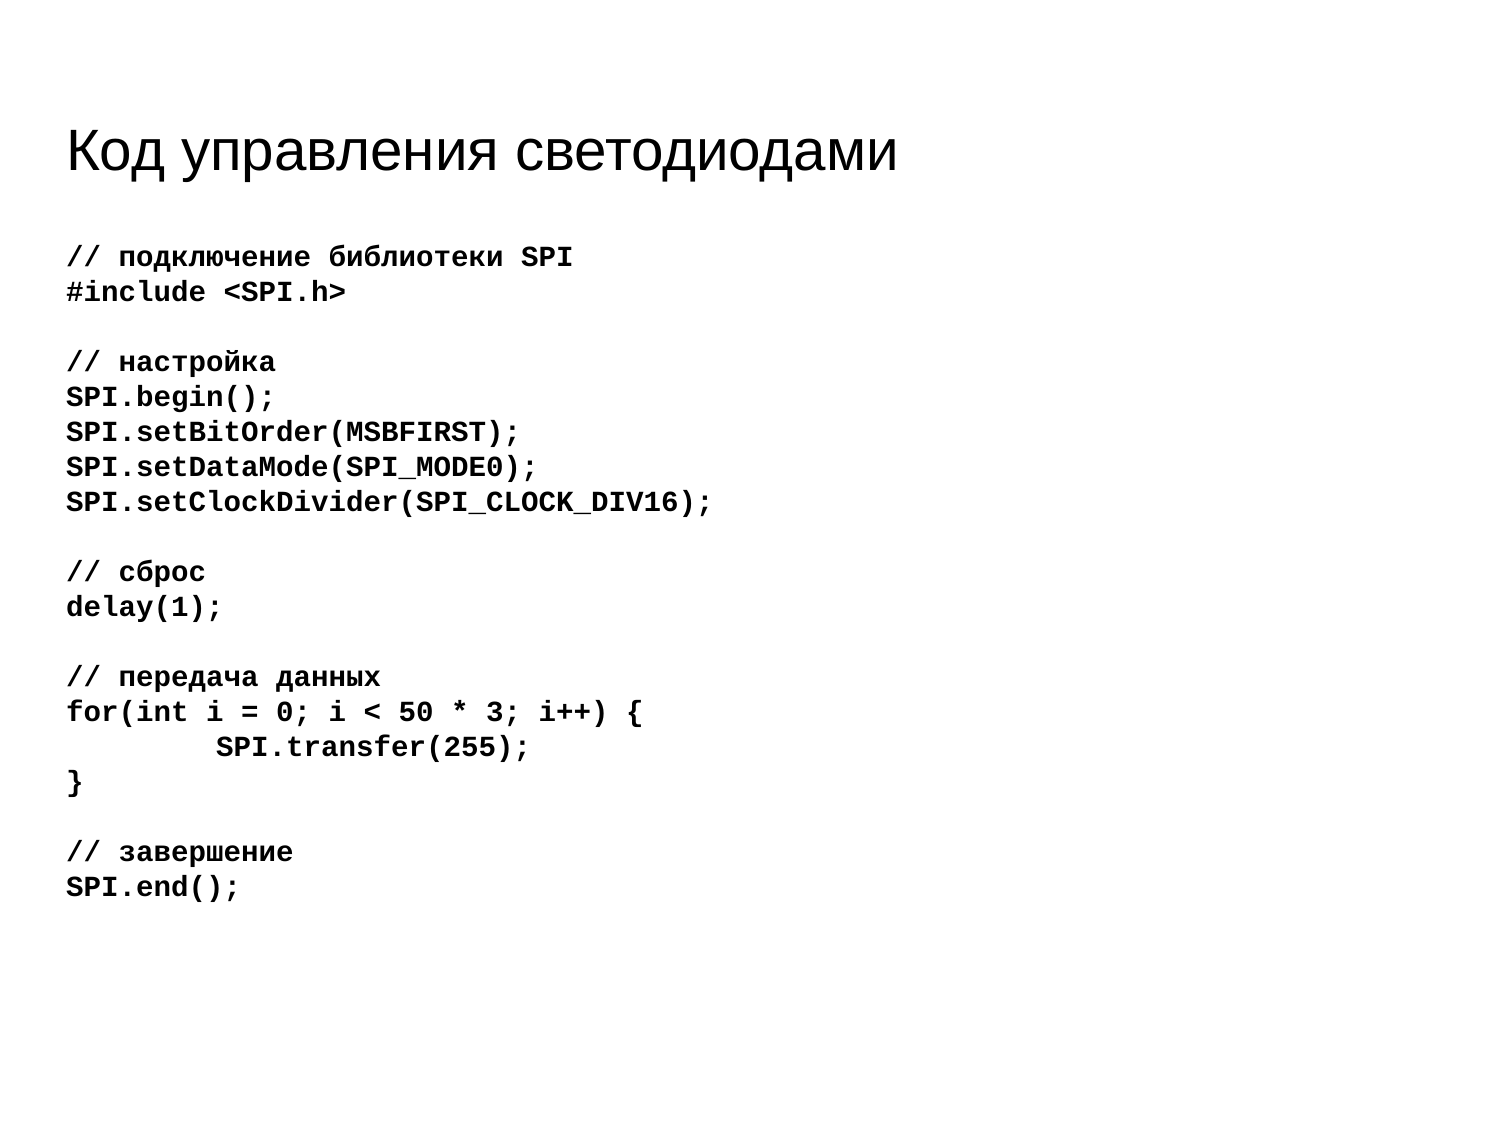

# Код управления светодиодами
// подключение библиотеки SPI
#include <SPI.h>

// настройка
SPI.begin();
SPI.setBitOrder(MSBFIRST);
SPI.setDataMode(SPI_MODE0);
SPI.setClockDivider(SPI_CLOCK_DIV16);

// сброс
delay(1);

// передача данных
for(int i = 0; i < 50 * 3; i++) {
  	SPI.transfer(255);
}

// завершение
SPI.end();